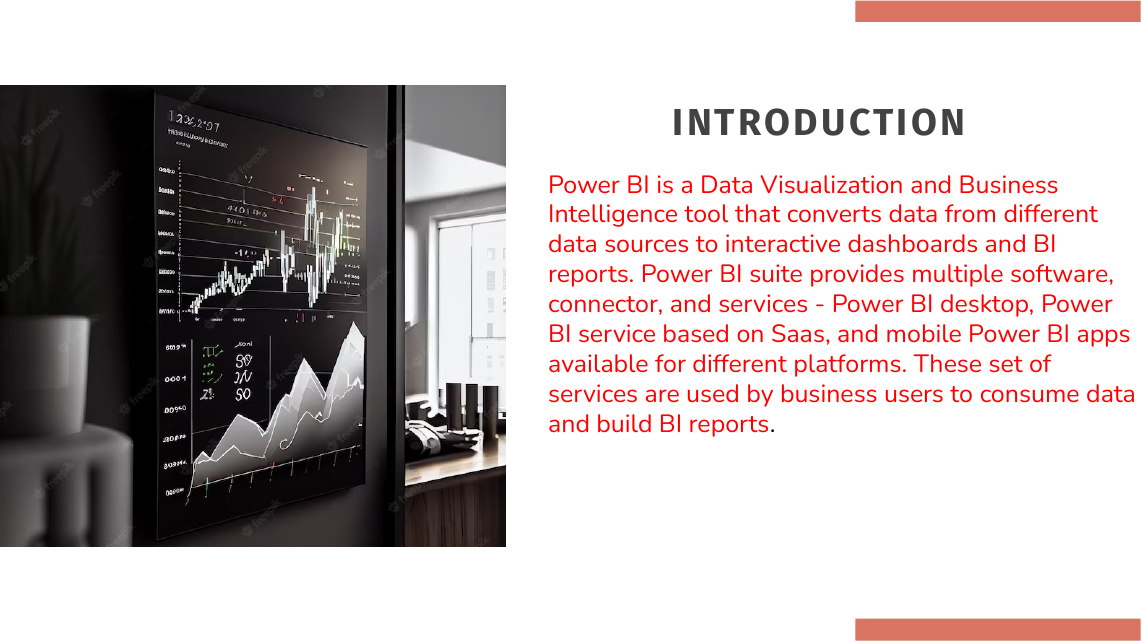

# INTRODUCTION
Power BI is a Data Visualization and Business Intelligence tool that converts data from different data sources to interactive dashboards and BI reports. Power BI suite provides multiple software, connector, and services - Power BI desktop, Power BI service based on Saas, and mobile Power BI apps available for different platforms. These set of services are used by business users to consume data and build BI reports.